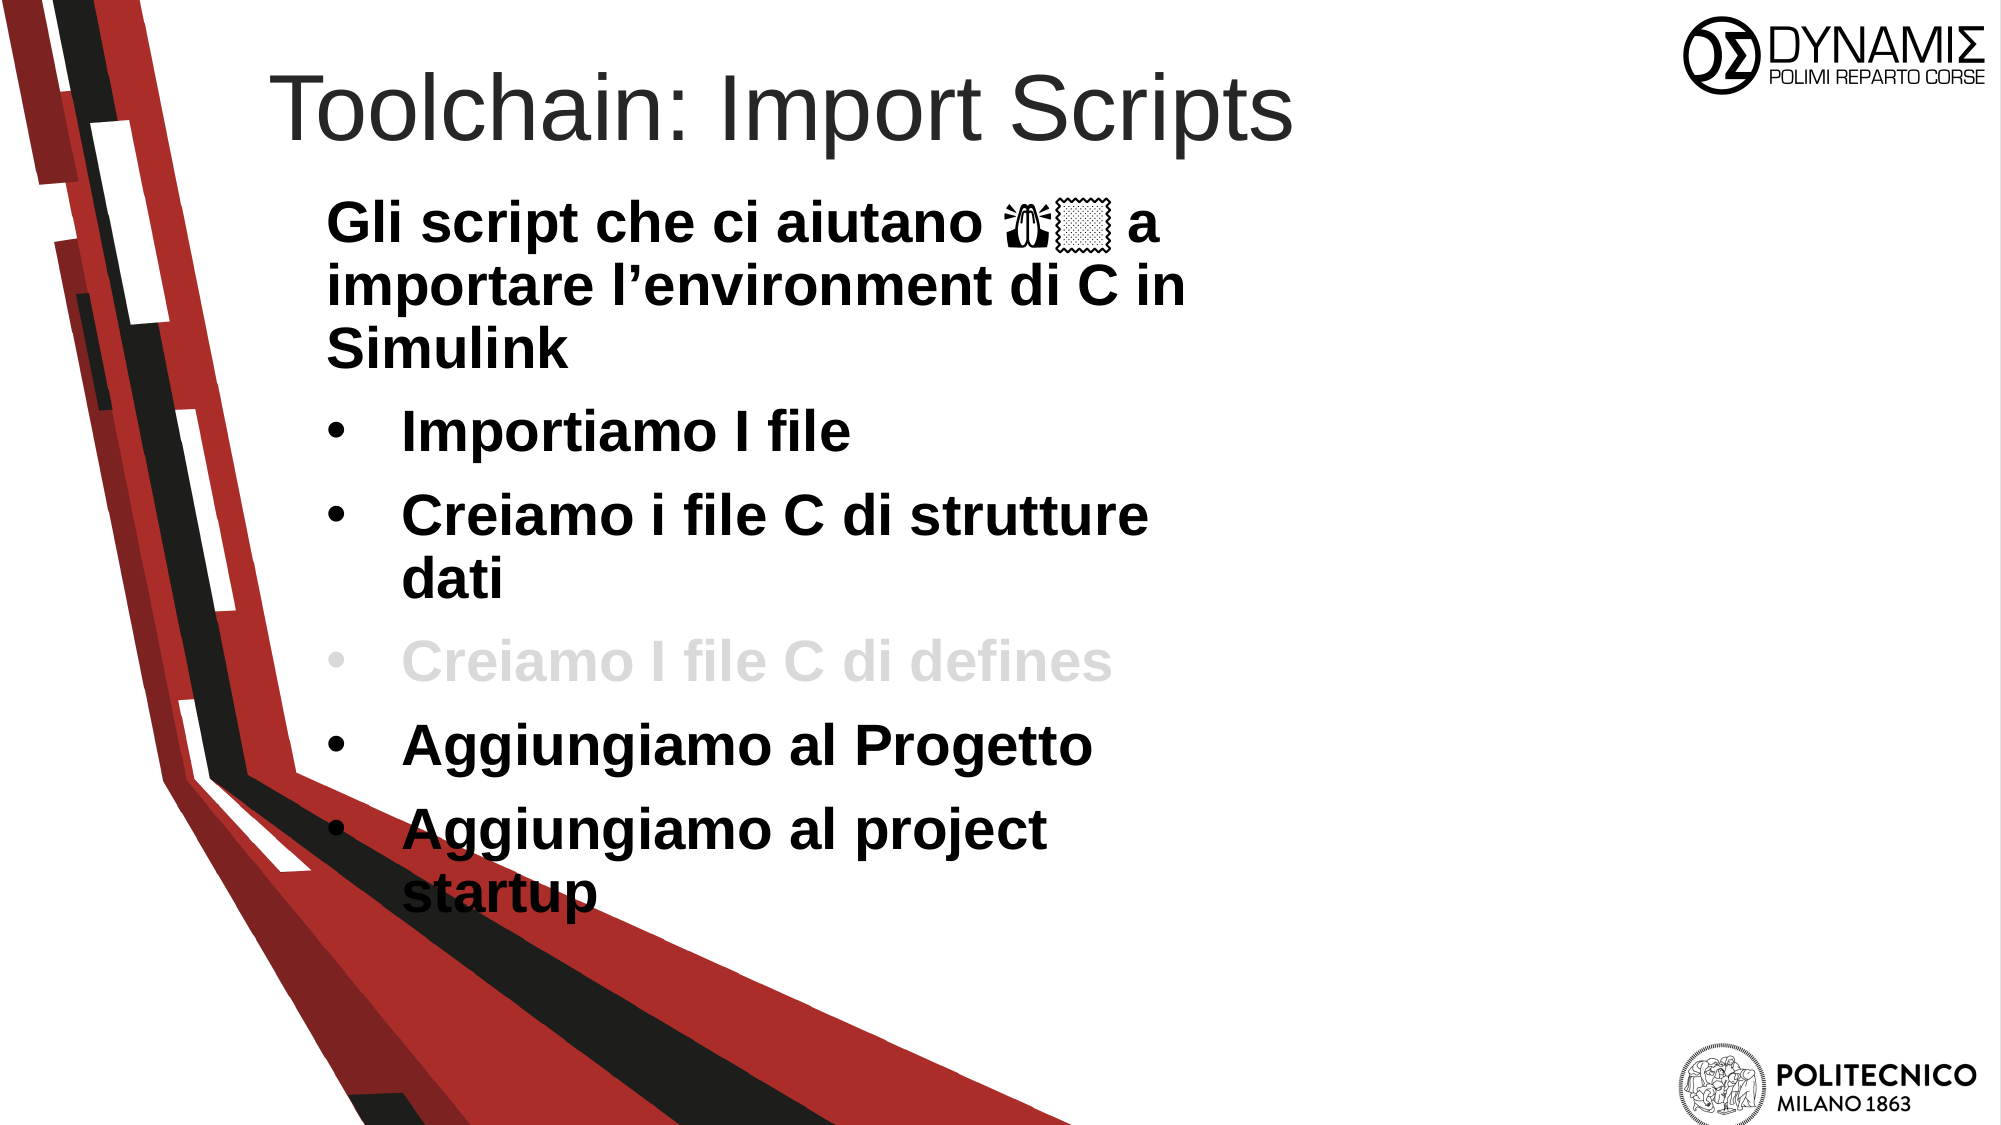

# Toolchain: Import Scripts
Gli script che ci aiutano 🙏🏻 a importare l’environment di C in Simulink
Importiamo I file
Creiamo i file C di strutture dati
Creiamo I file C di defines
Aggiungiamo al Progetto
Aggiungiamo al project startup